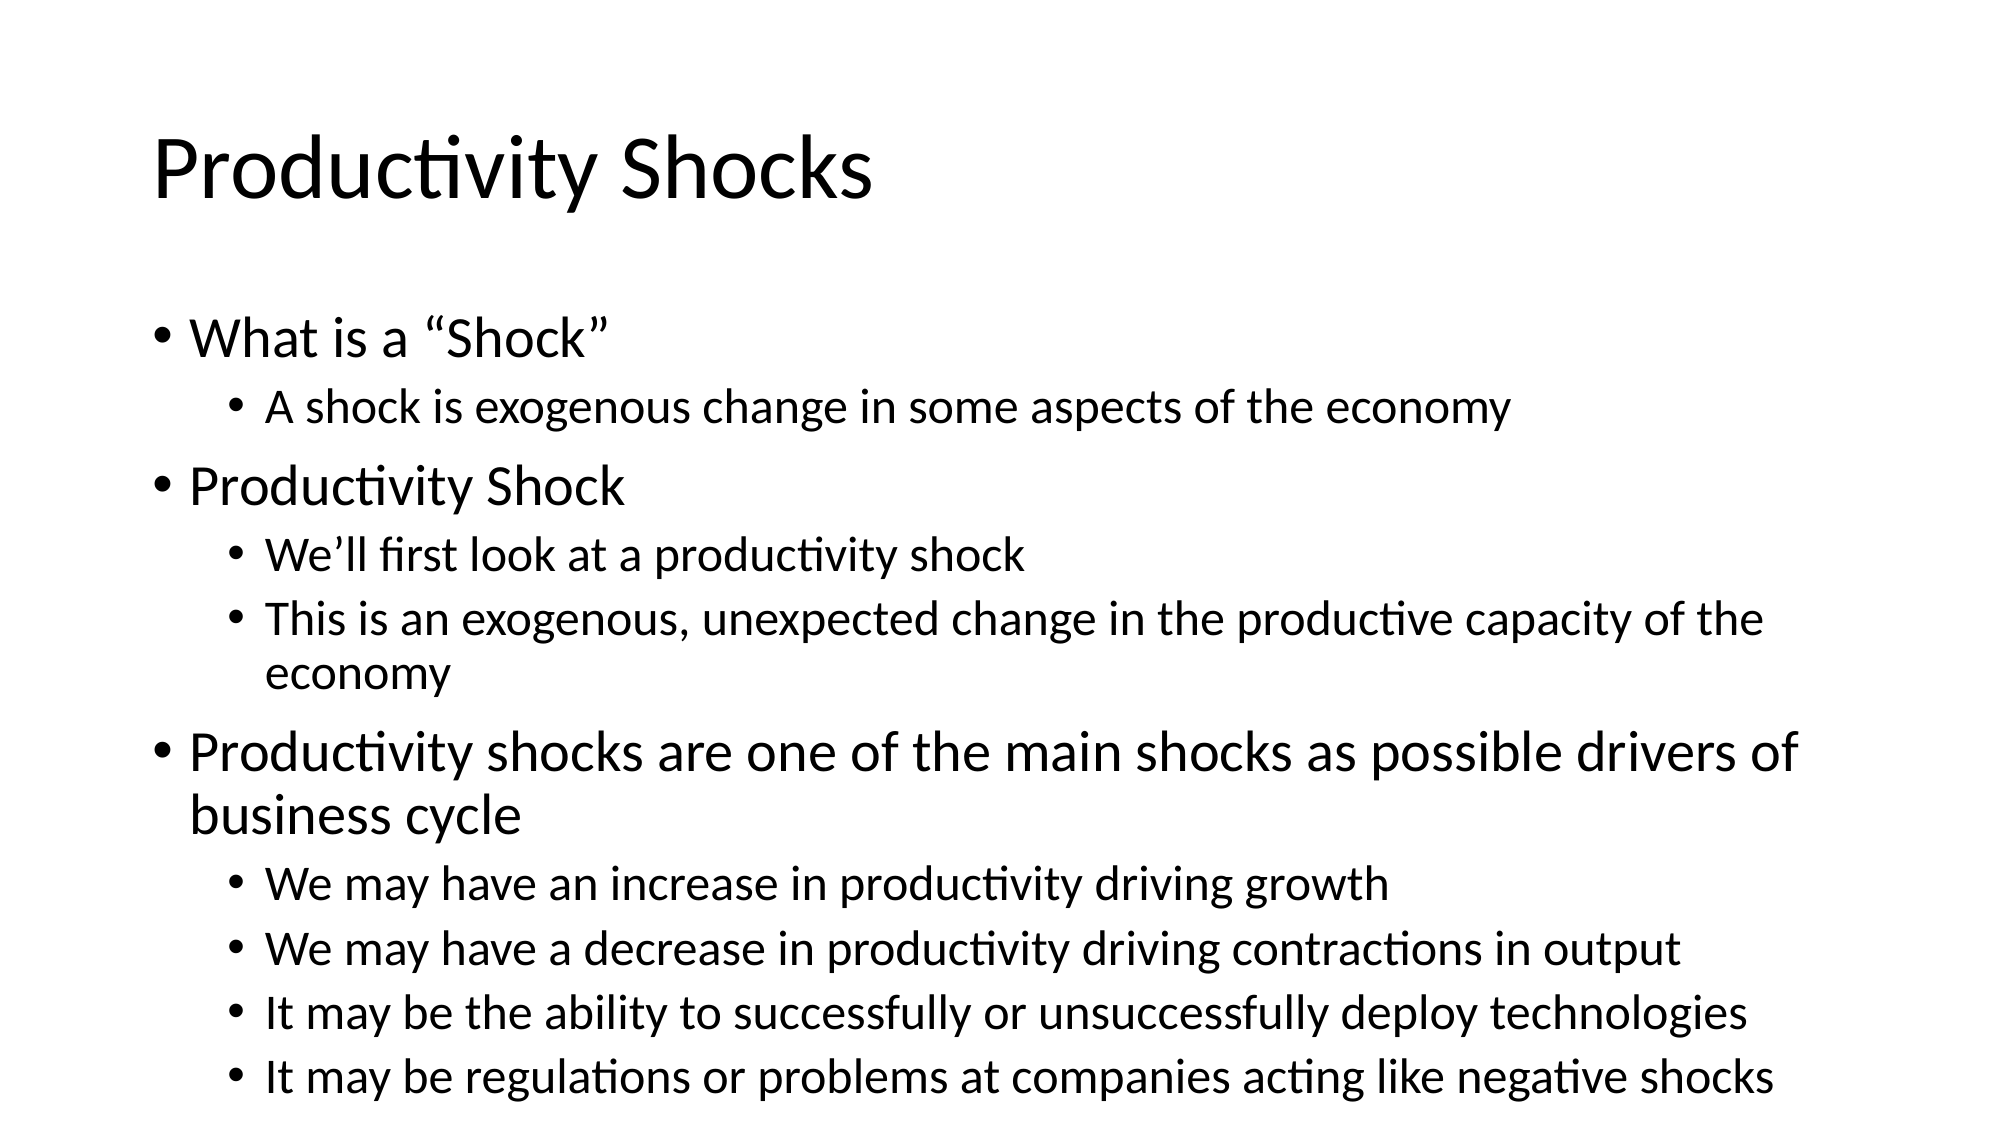

# Productivity Shocks
What is a “Shock”
A shock is exogenous change in some aspects of the economy
Productivity Shock
We’ll first look at a productivity shock
This is an exogenous, unexpected change in the productive capacity of the economy
Productivity shocks are one of the main shocks as possible drivers of business cycle
We may have an increase in productivity driving growth
We may have a decrease in productivity driving contractions in output
It may be the ability to successfully or unsuccessfully deploy technologies
It may be regulations or problems at companies acting like negative shocks